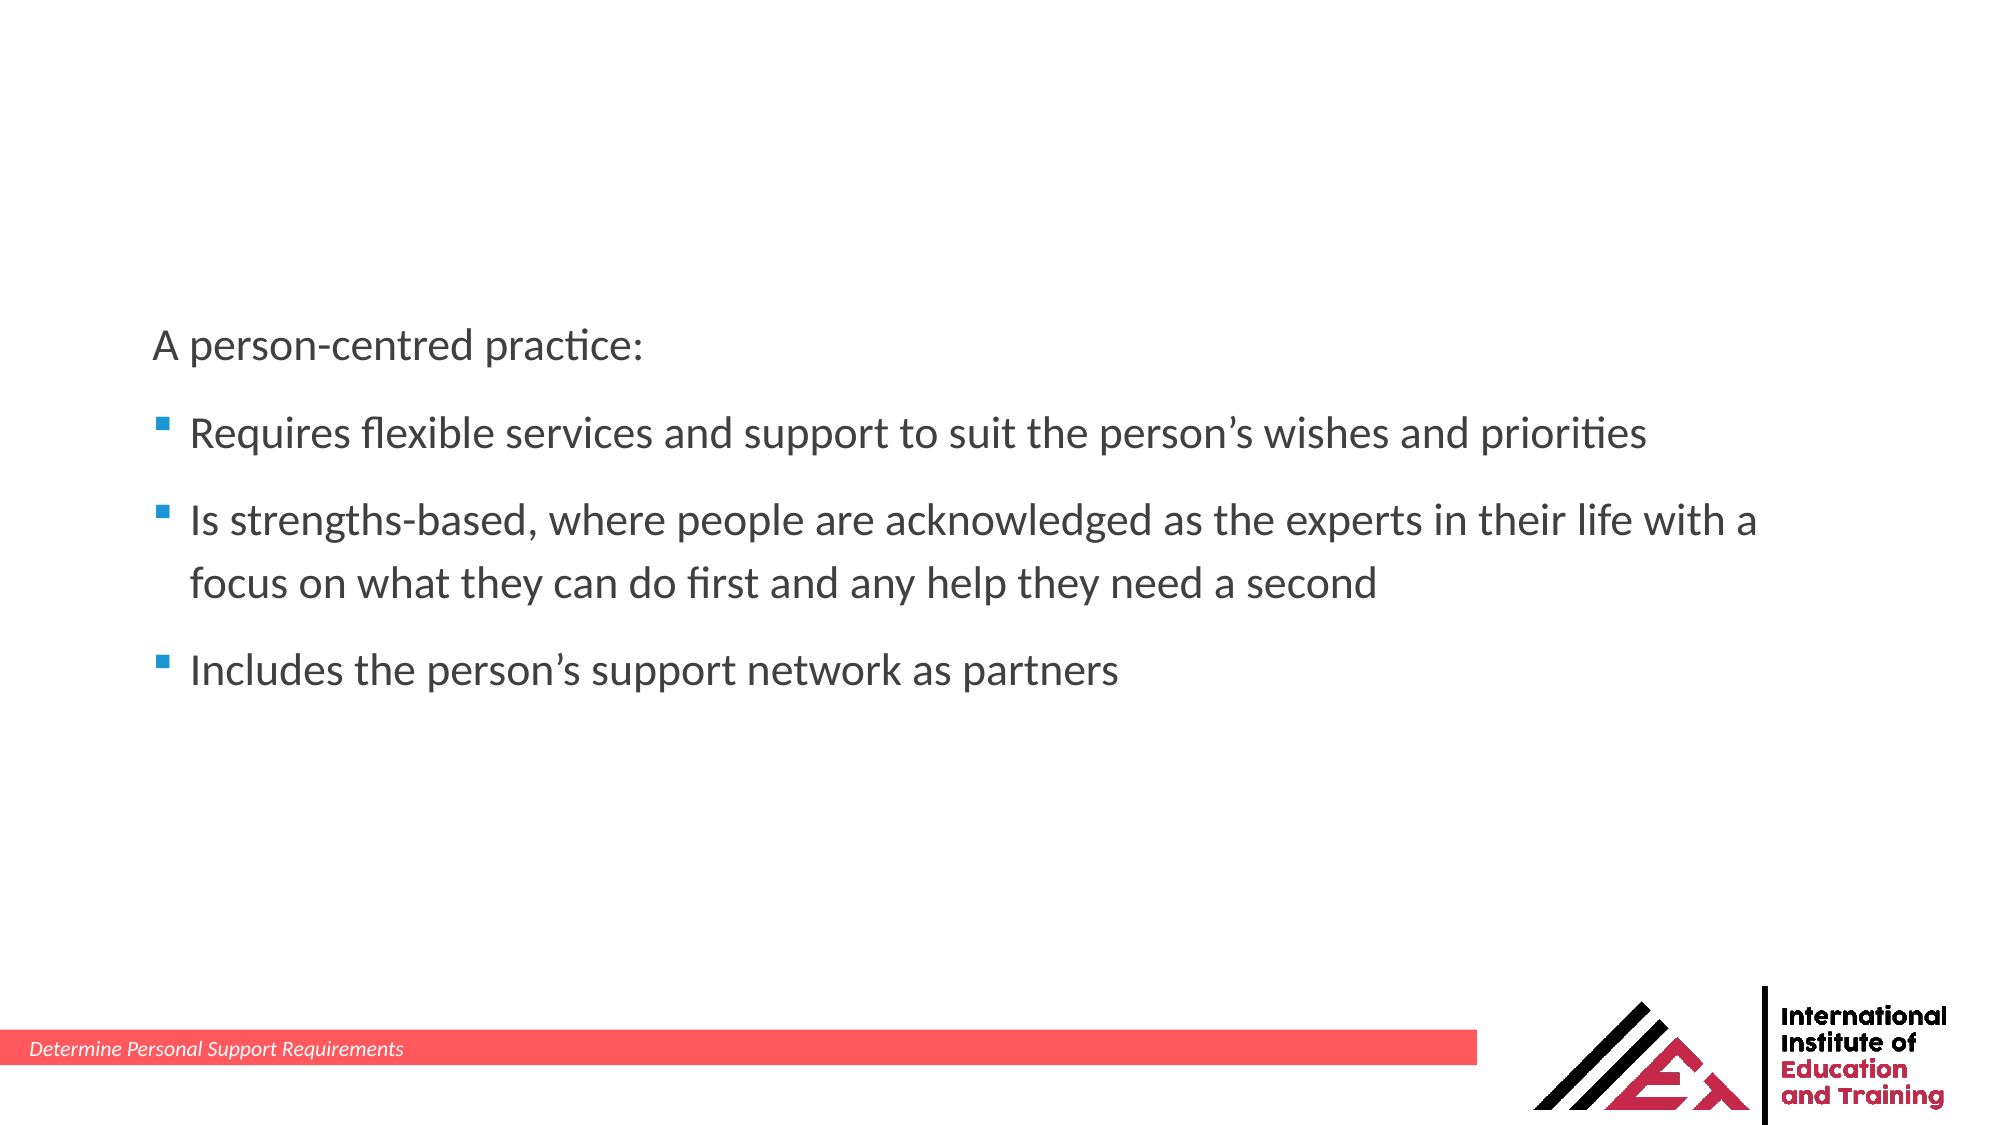

A person-centred practice:
Requires flexible services and support to suit the person’s wishes and priorities
Is strengths-based, where people are acknowledged as the experts in their life with a focus on what they can do first and any help they need a second
Includes the person’s support network as partners
Determine Personal Support Requirements